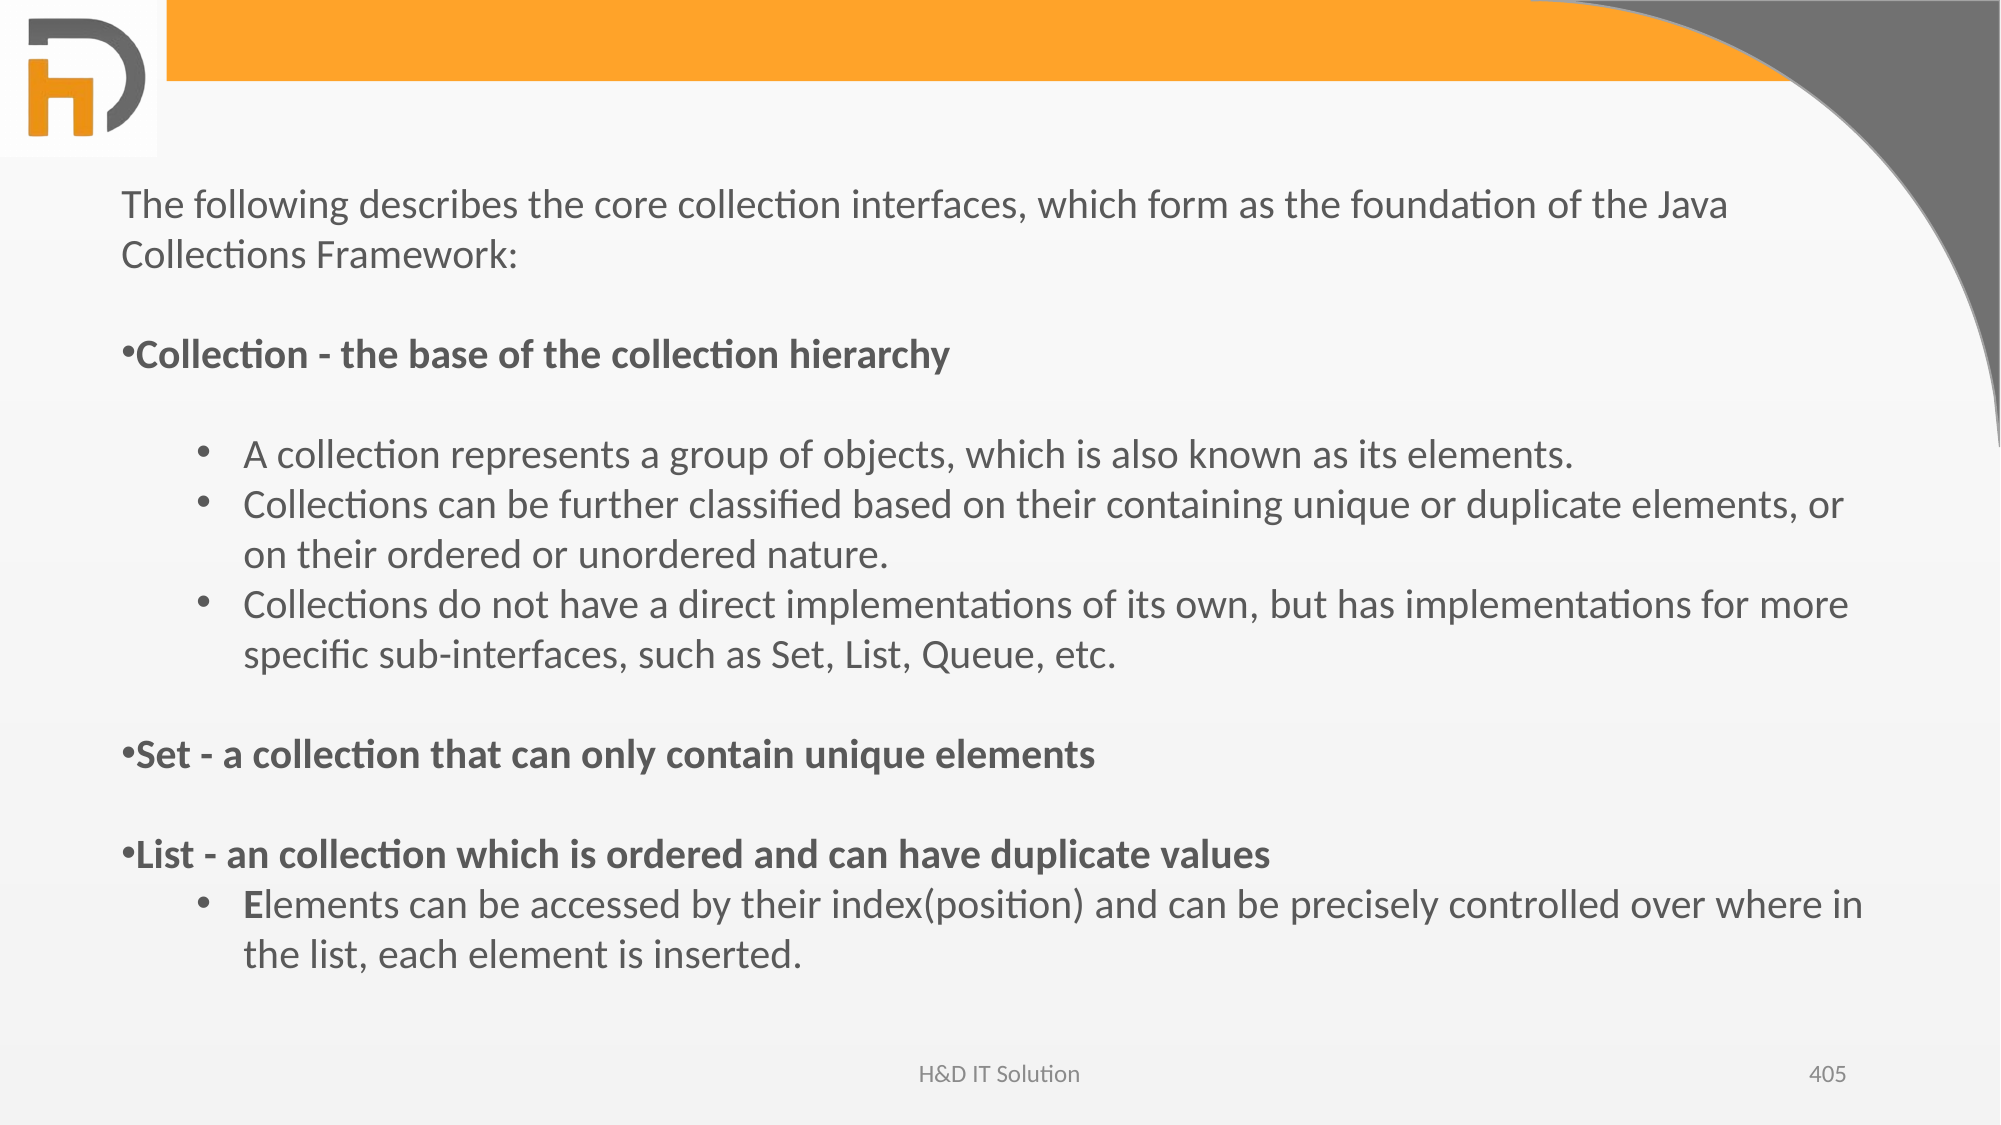

The following describes the core collection interfaces, which form as the foundation of the Java Collections Framework:

Collection - the base of the collection hierarchy

A collection represents a group of objects, which is also known as its elements.
Collections can be further classified based on their containing unique or duplicate elements, or on their ordered or unordered nature.
Collections do not have a direct implementations of its own, but has implementations for more specific sub-interfaces, such as Set, List, Queue, etc.

Set - a collection that can only contain unique elements

List - an collection which is ordered and can have duplicate values
Elements can be accessed by their index(position) and can be precisely controlled over where in the list, each element is inserted.
H&D IT Solution
405